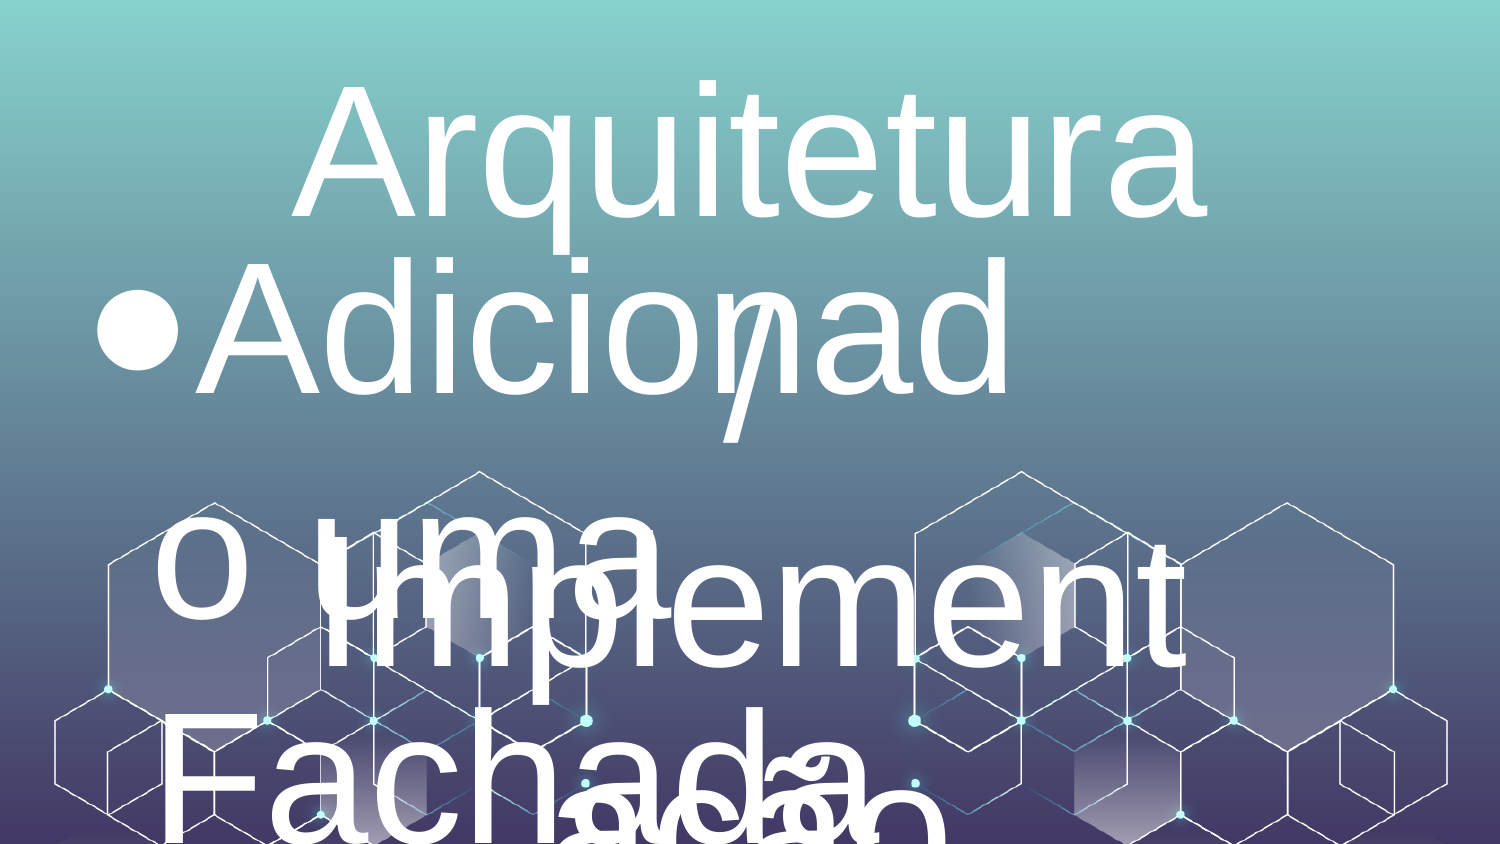

Arquitetura/Implementação
Adicionado uma Fachada
Implementação da classe de Cadastro
Ajuste da divisão de pacotes
Ajustado/Adicionado Padrões de Projeto